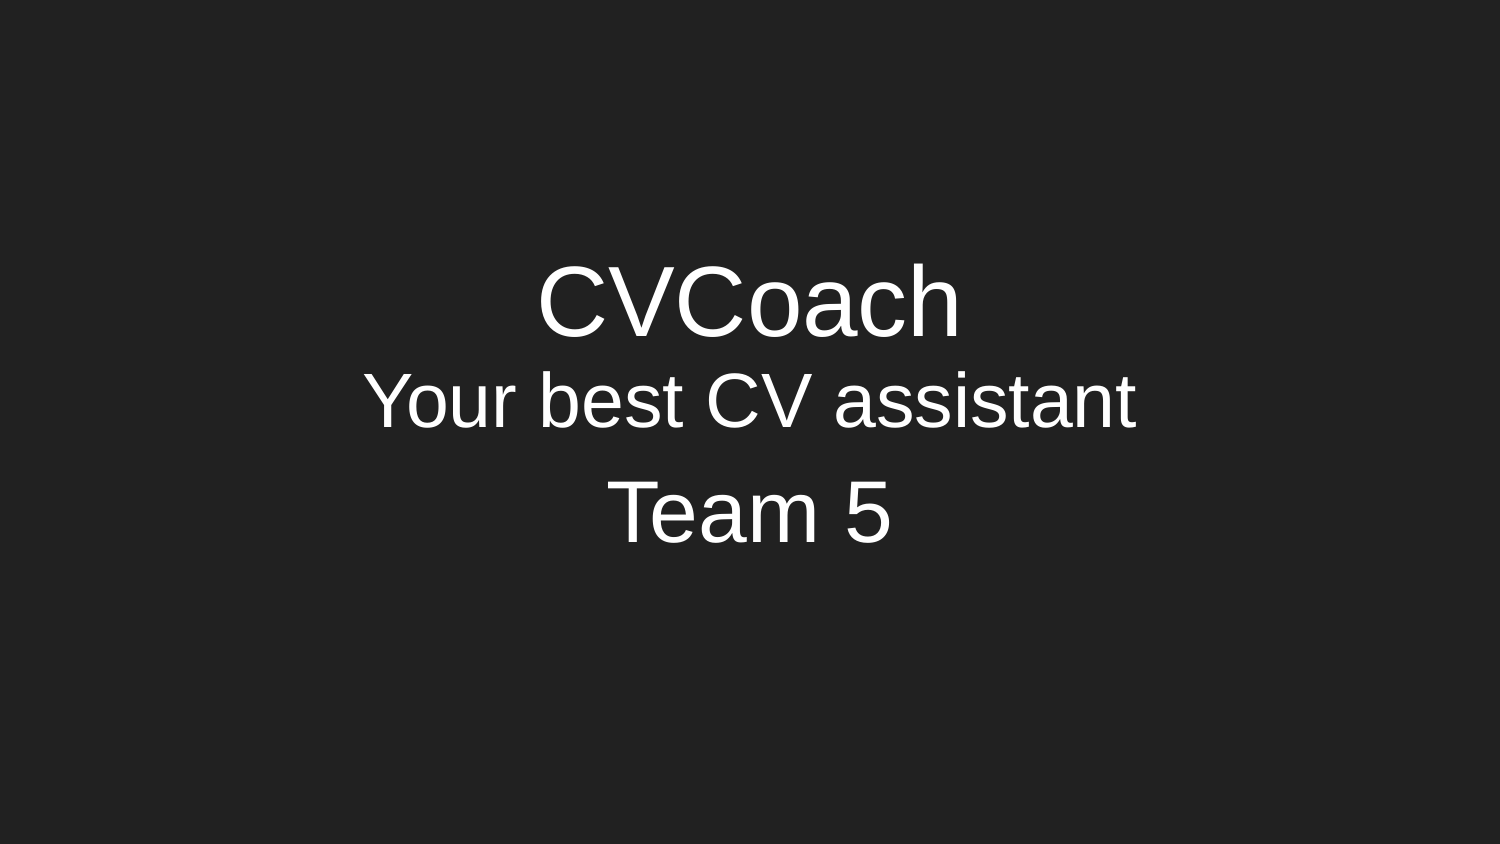

# CVCoach
Your best CV assistant
Team 5